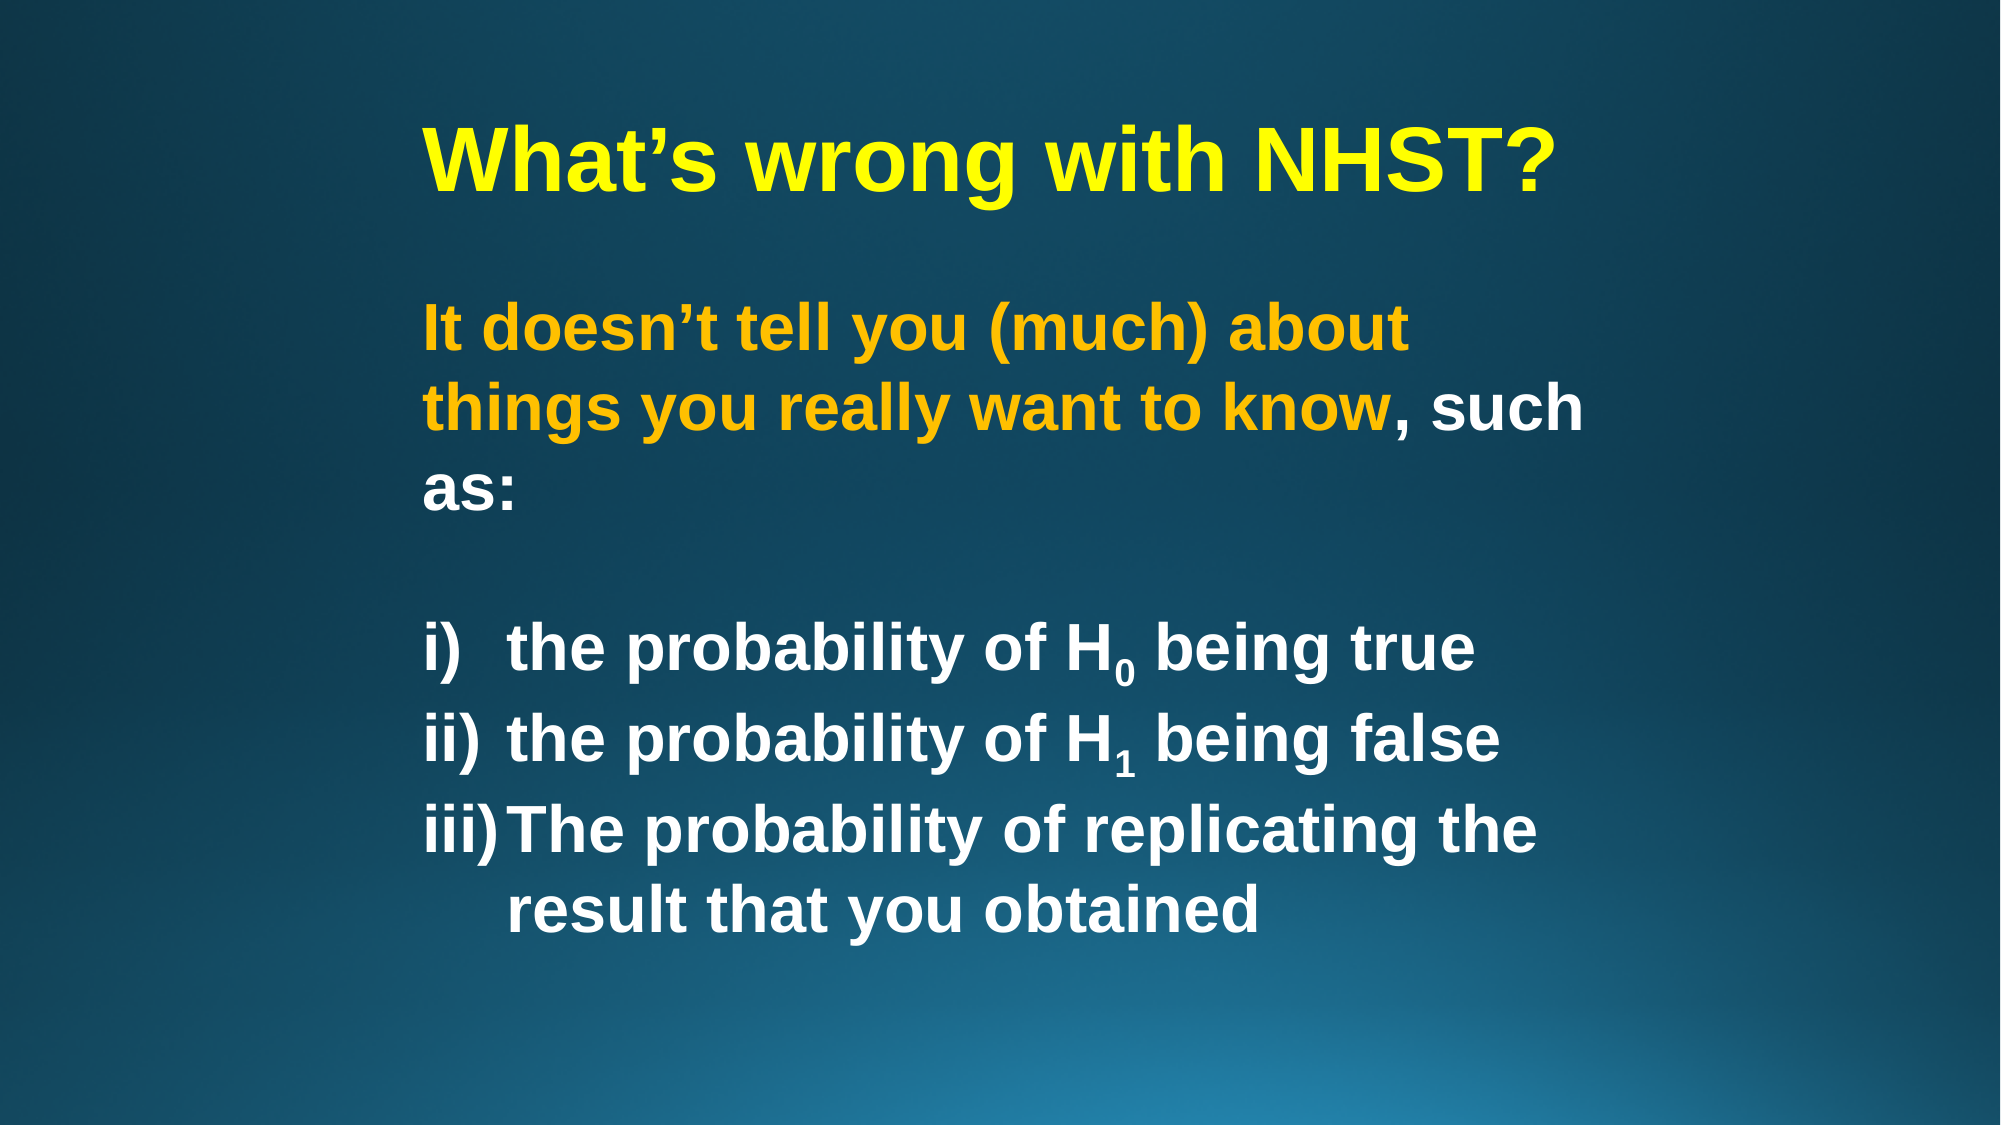

# What’s wrong with NHST?

It doesn’t tell you (much) about things you really want to know, such as:

the probability of H0 being true
the probability of H1 being false
The probability of replicating the result that you obtained